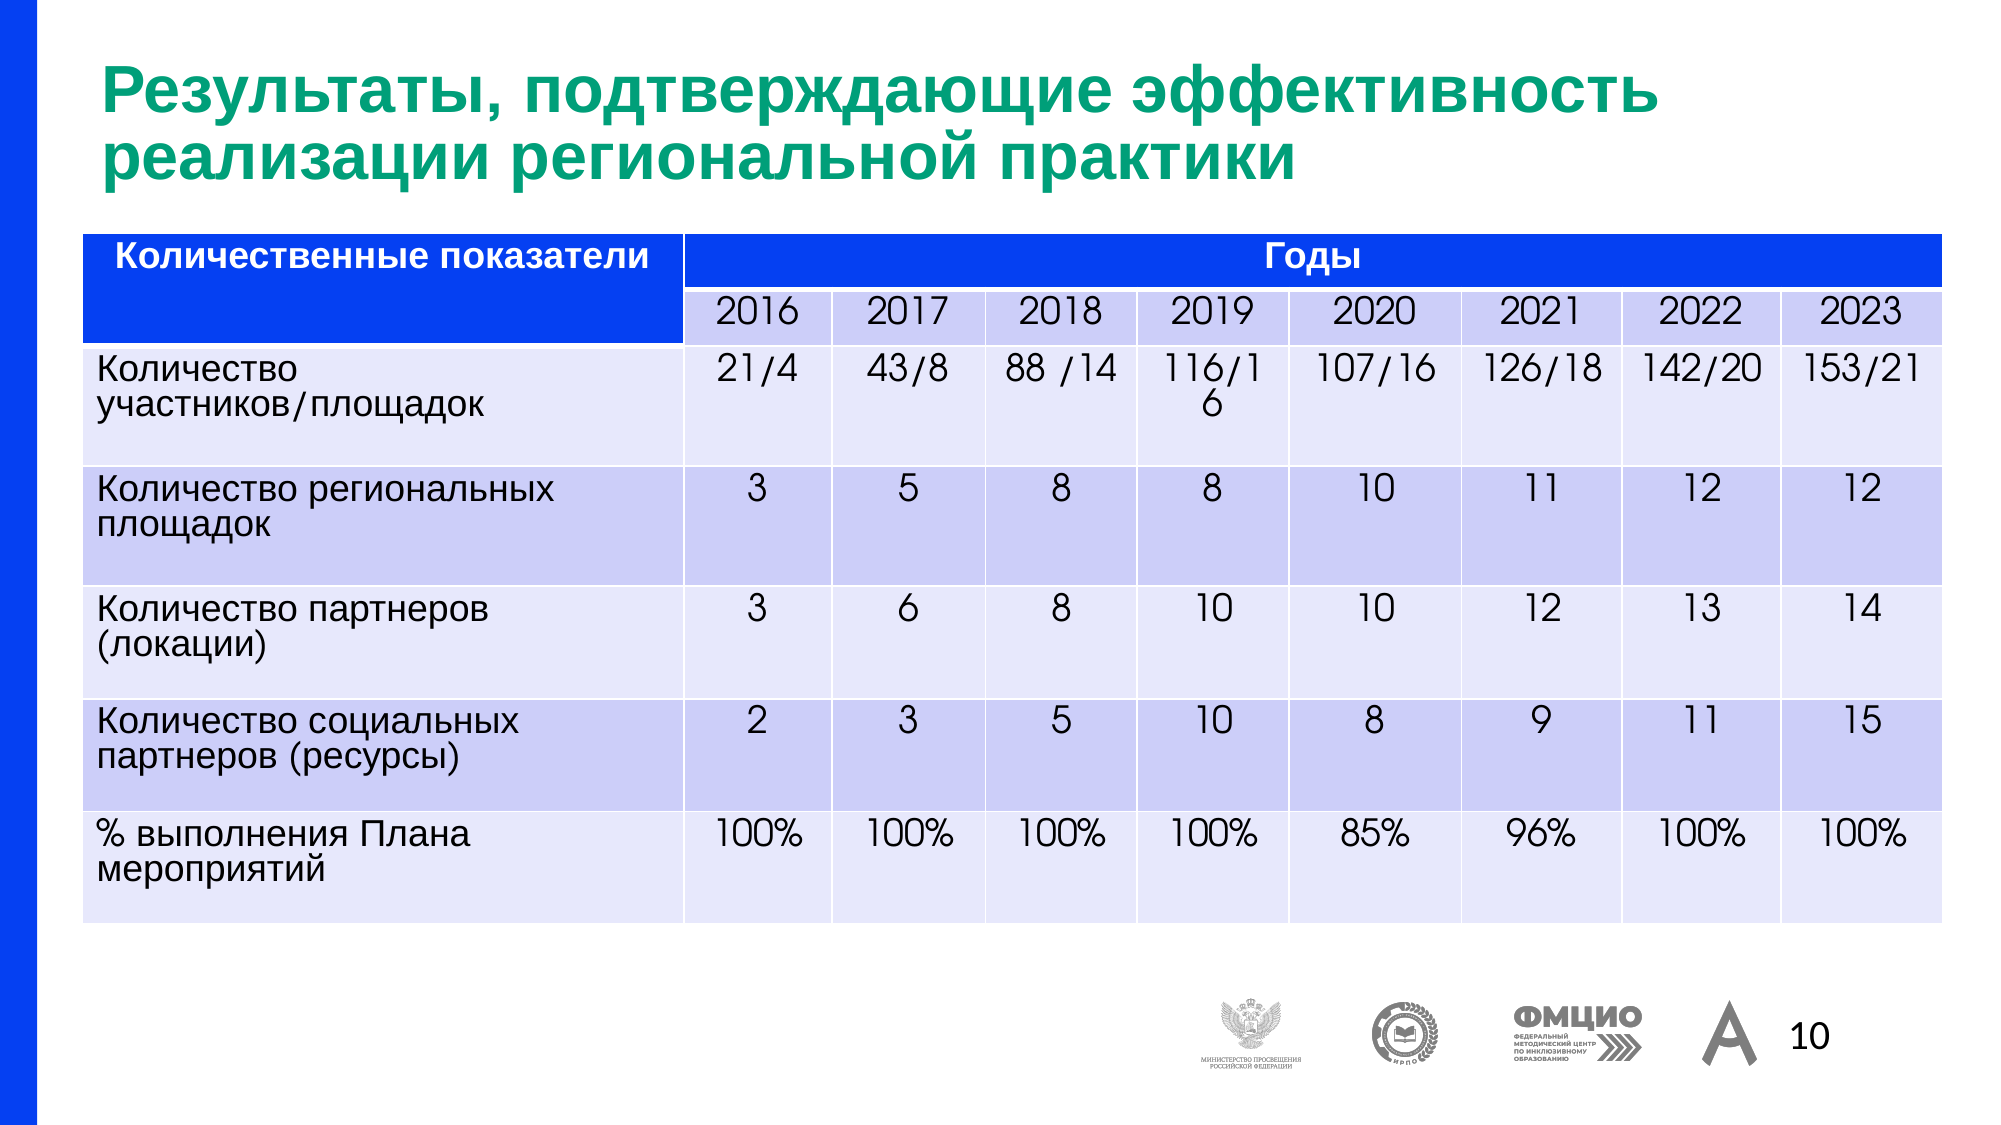

# Результаты, подтверждающие эффективность реализации региональной практики
| Количественные показатели | Годы |  |  |  |  |  |  |  |
| --- | --- | --- | --- | --- | --- | --- | --- | --- |
|  | 2016 | 2017 | 2018 | 2019 | 2020 | 2021 | 2022 | 2023 |
| Количество участников/площадок | 21/4 | 43/8 | 88 /14 | 116/16 | 107/16 | 126/18 | 142/20 | 153/21 |
| Количество региональных площадок | 3 | 5 | 8 | 8 | 10 | 11 | 12 | 12 |
| Количество партнеров (локации) | 3 | 6 | 8 | 10 | 10 | 12 | 13 | 14 |
| Количество социальных партнеров (ресурсы) | 2 | 3 | 5 | 10 | 8 | 9 | 11 | 15 |
| % выполнения Плана мероприятий | 100% | 100% | 100% | 100% | 85% | 96% | 100% | 100% |